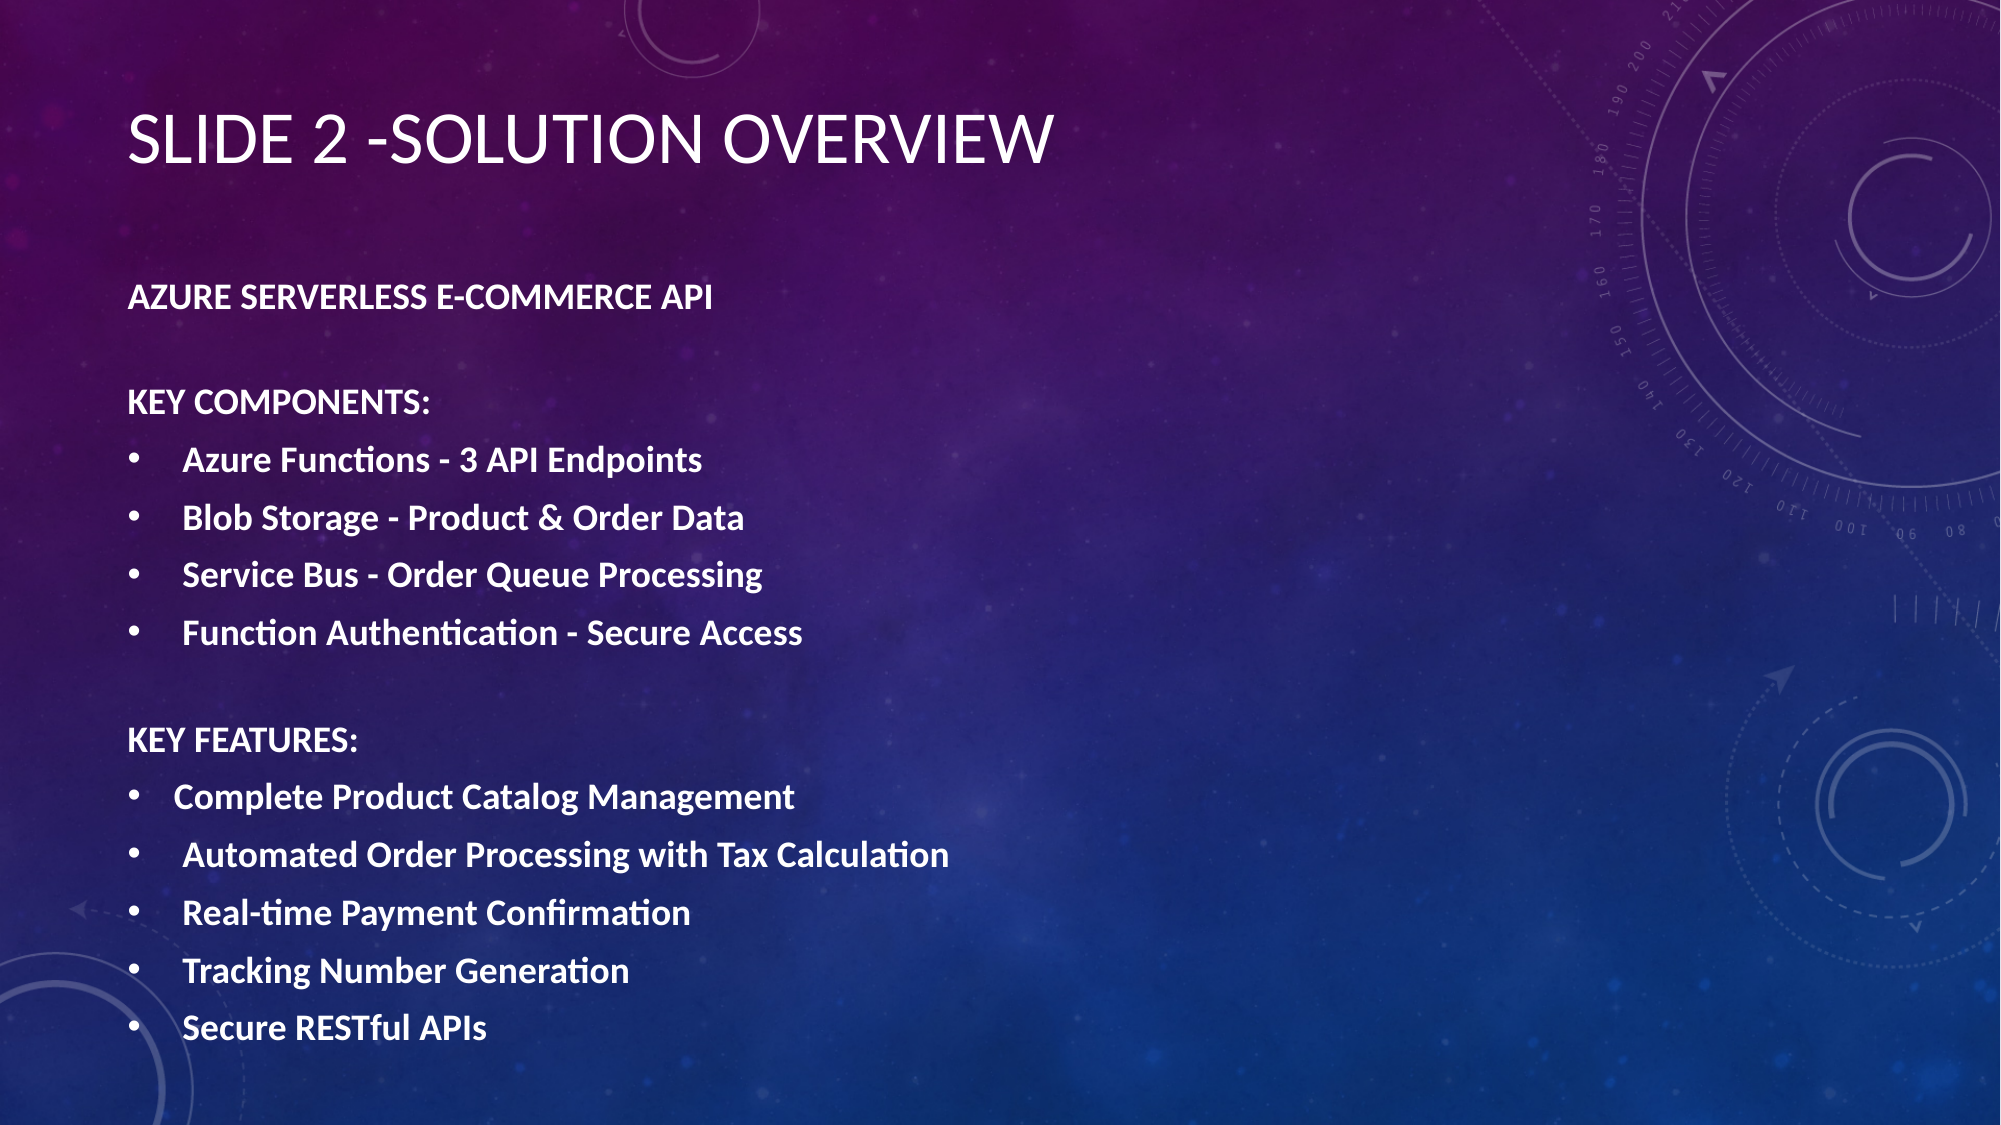

# Slide 2 -SOLUTION OVERVIEW
AZURE SERVERLESS E-COMMERCE API

KEY COMPONENTS:
 Azure Functions - 3 API Endpoints
 Blob Storage - Product & Order Data
 Service Bus - Order Queue Processing
 Function Authentication - Secure Access

KEY FEATURES:
Complete Product Catalog Management
 Automated Order Processing with Tax Calculation
 Real-time Payment Confirmation
 Tracking Number Generation
 Secure RESTful APIs